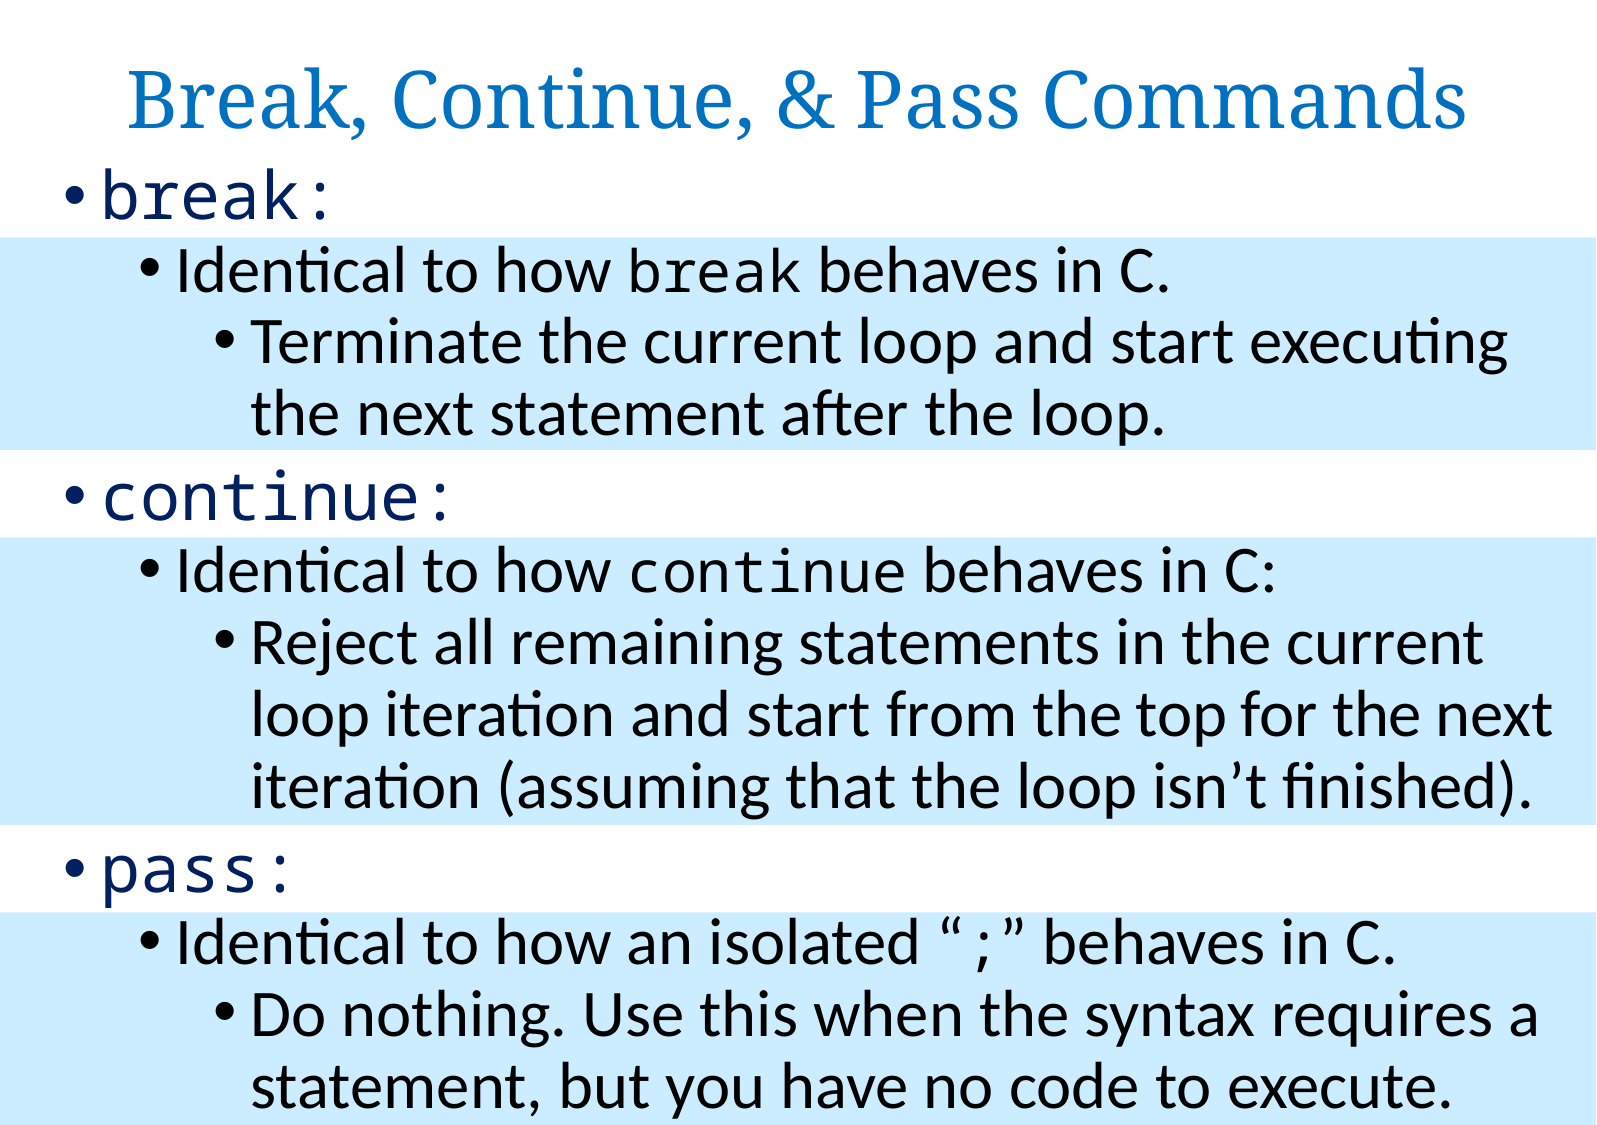

Break, Continue, & Pass Commands
break:
Identical to how break behaves in C.
Terminate the current loop and start executing the next statement after the loop.
continue:
Identical to how continue behaves in C:
Reject all remaining statements in the current loop iteration and start from the top for the next iteration (assuming that the loop isn’t finished).
pass:
Identical to how an isolated “;” behaves in C.
Do nothing. Use this when the syntax requires a statement, but you have no code to execute.